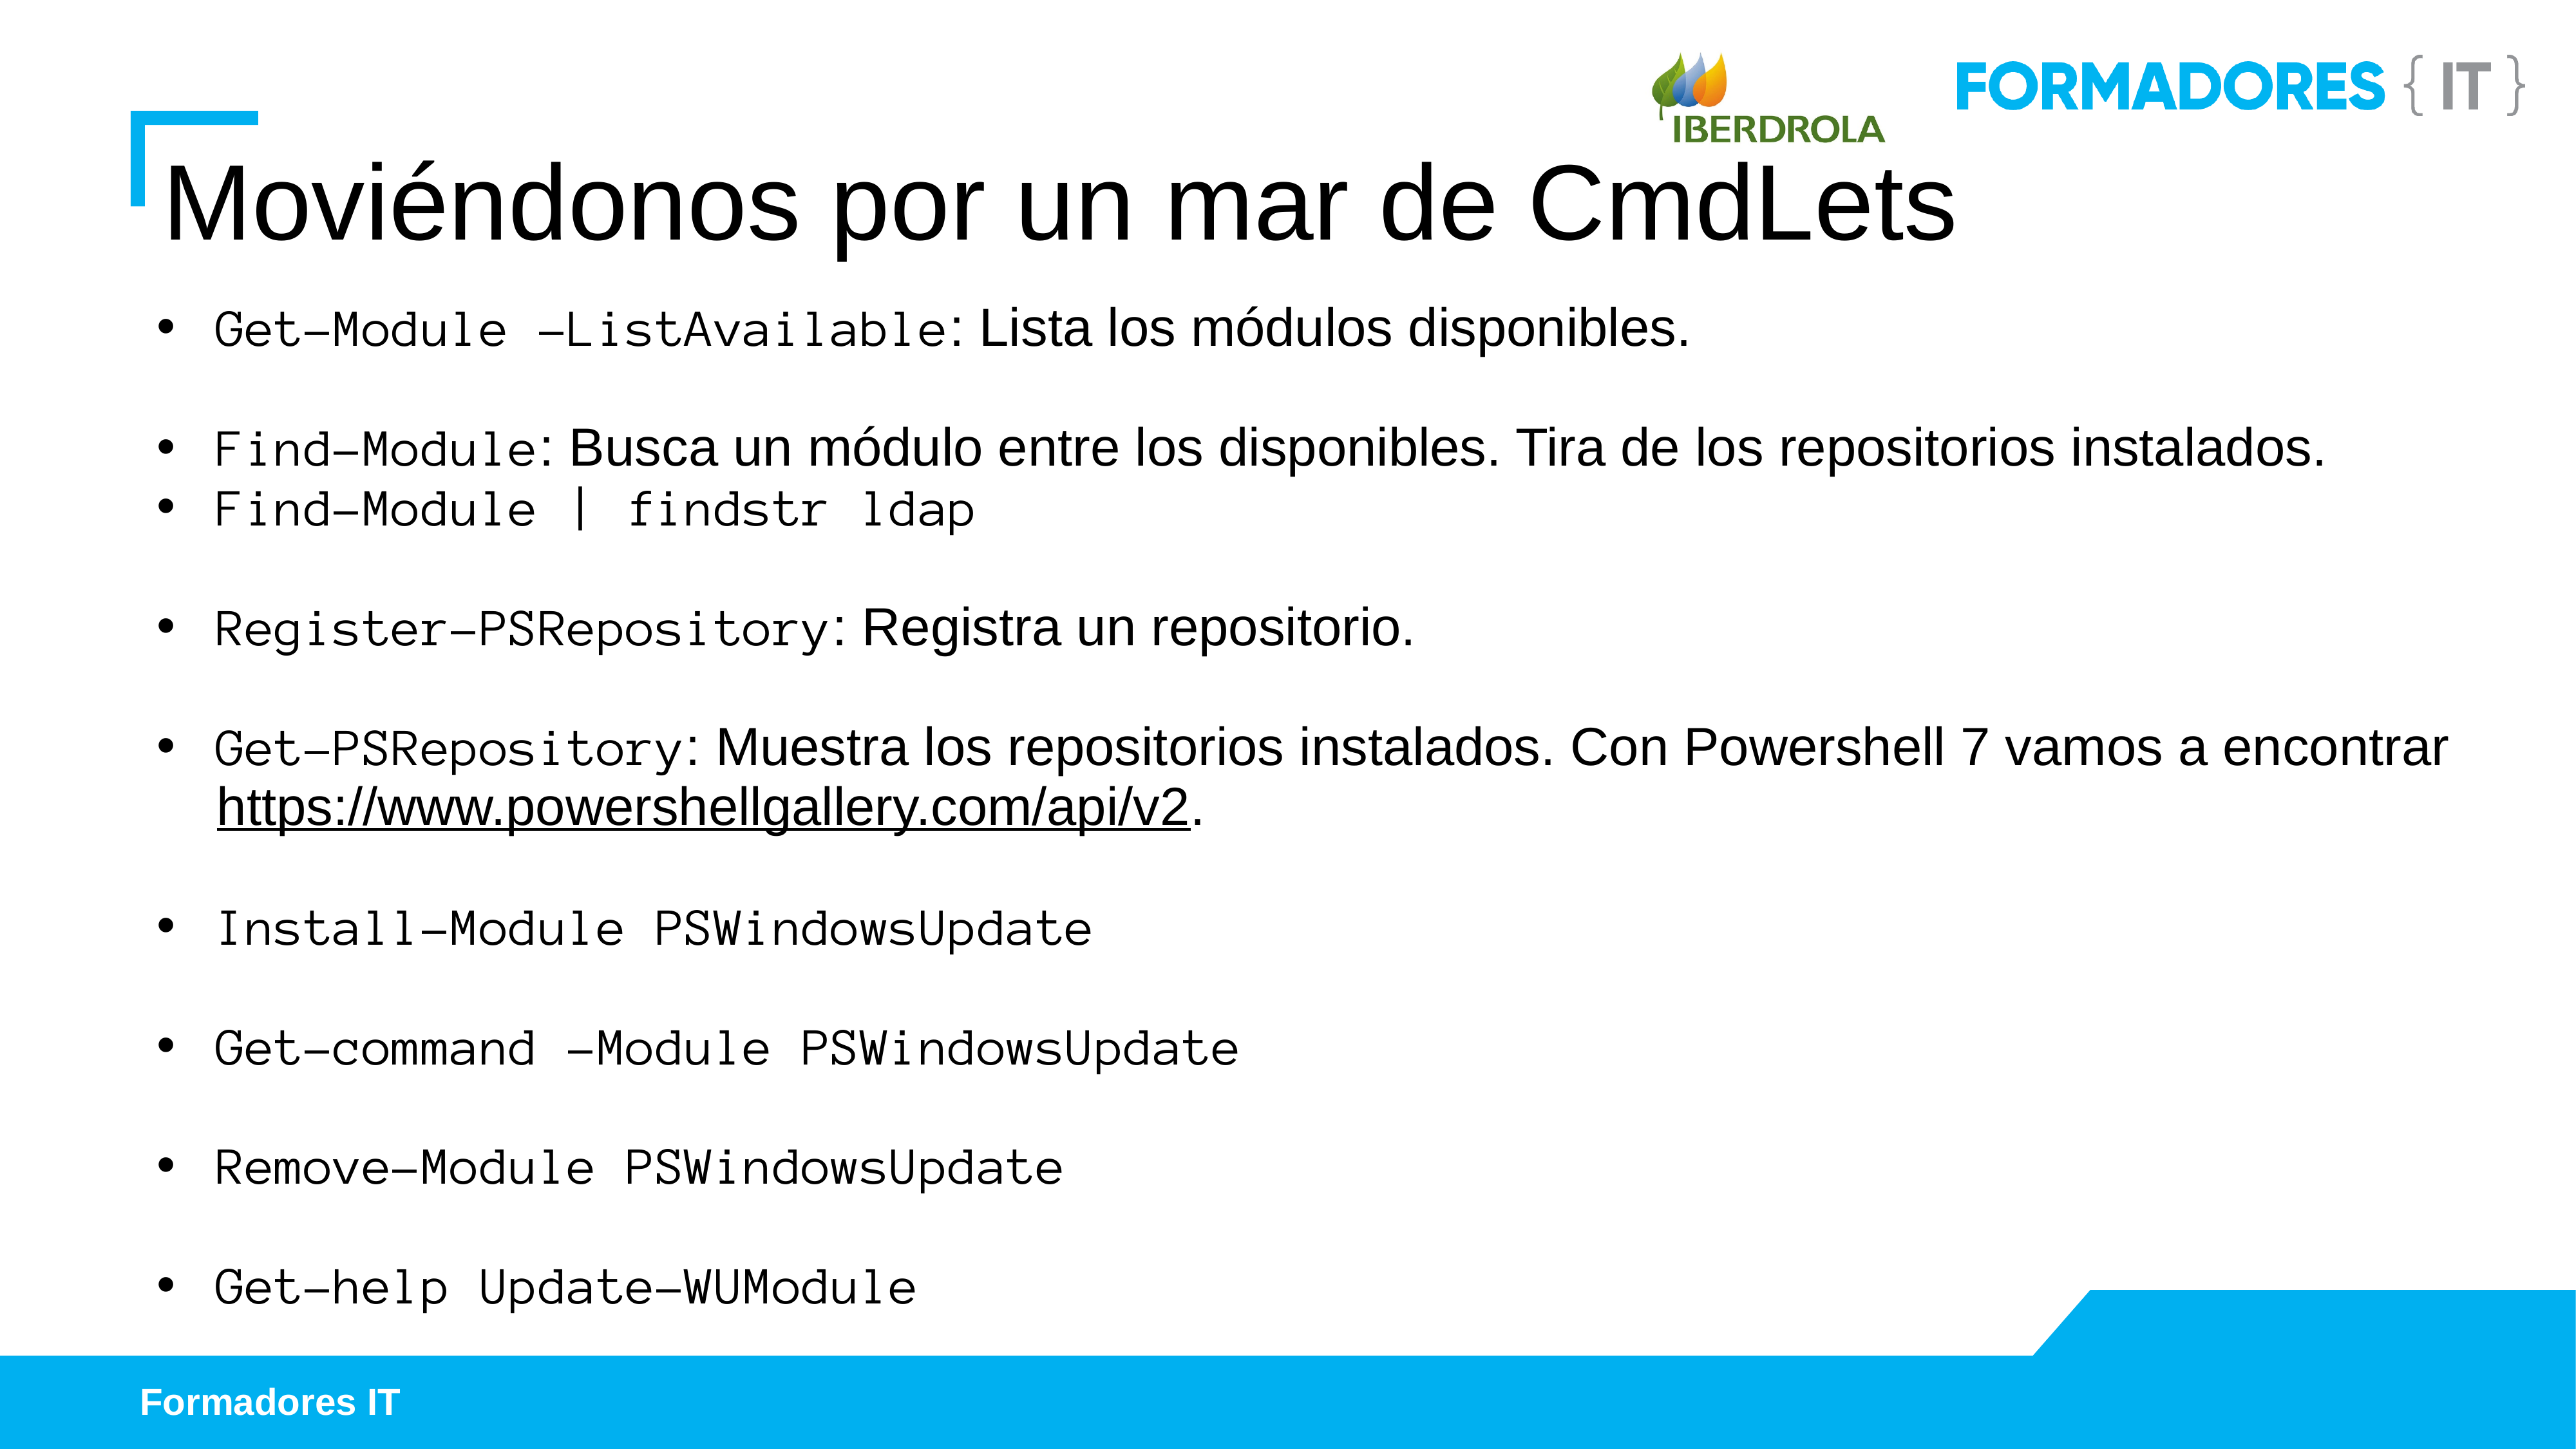

Moviéndonos por un mar de CmdLets
Get-Module -ListAvailable: Lista los módulos disponibles.

Find-Module: Busca un módulo entre los disponibles. Tira de los repositorios instalados.
Find-Module | findstr ldap

Register-PSRepository: Registra un repositorio.

Get-PSRepository: Muestra los repositorios instalados. Con Powershell 7 vamos a encontrar https://www.powershellgallery.com/api/v2.

Install-Module PSWindowsUpdate

Get-command -Module PSWindowsUpdate

Remove-Module PSWindowsUpdate

Get-help Update-WUModule